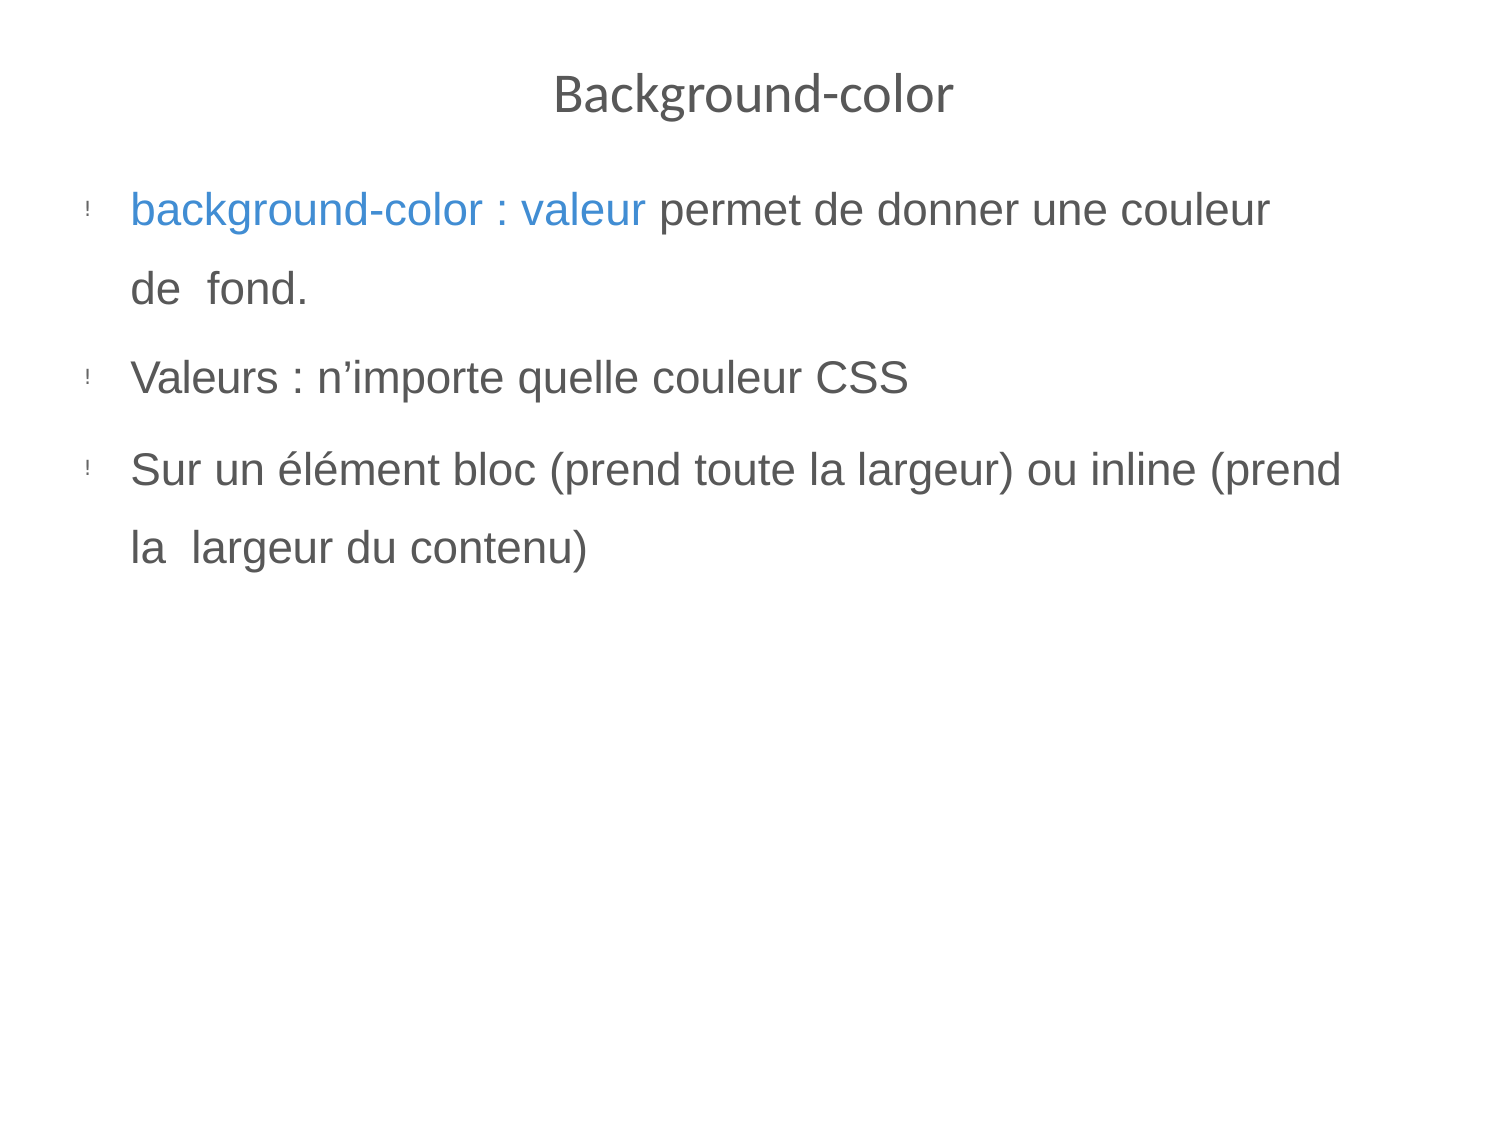

# Background-color
background-color : valeur permet de donner une couleur de  fond.
!
Valeurs : n’importe quelle couleur CSS
Sur un élément bloc (prend toute la largeur) ou inline (prend la  largeur du contenu)
!
!